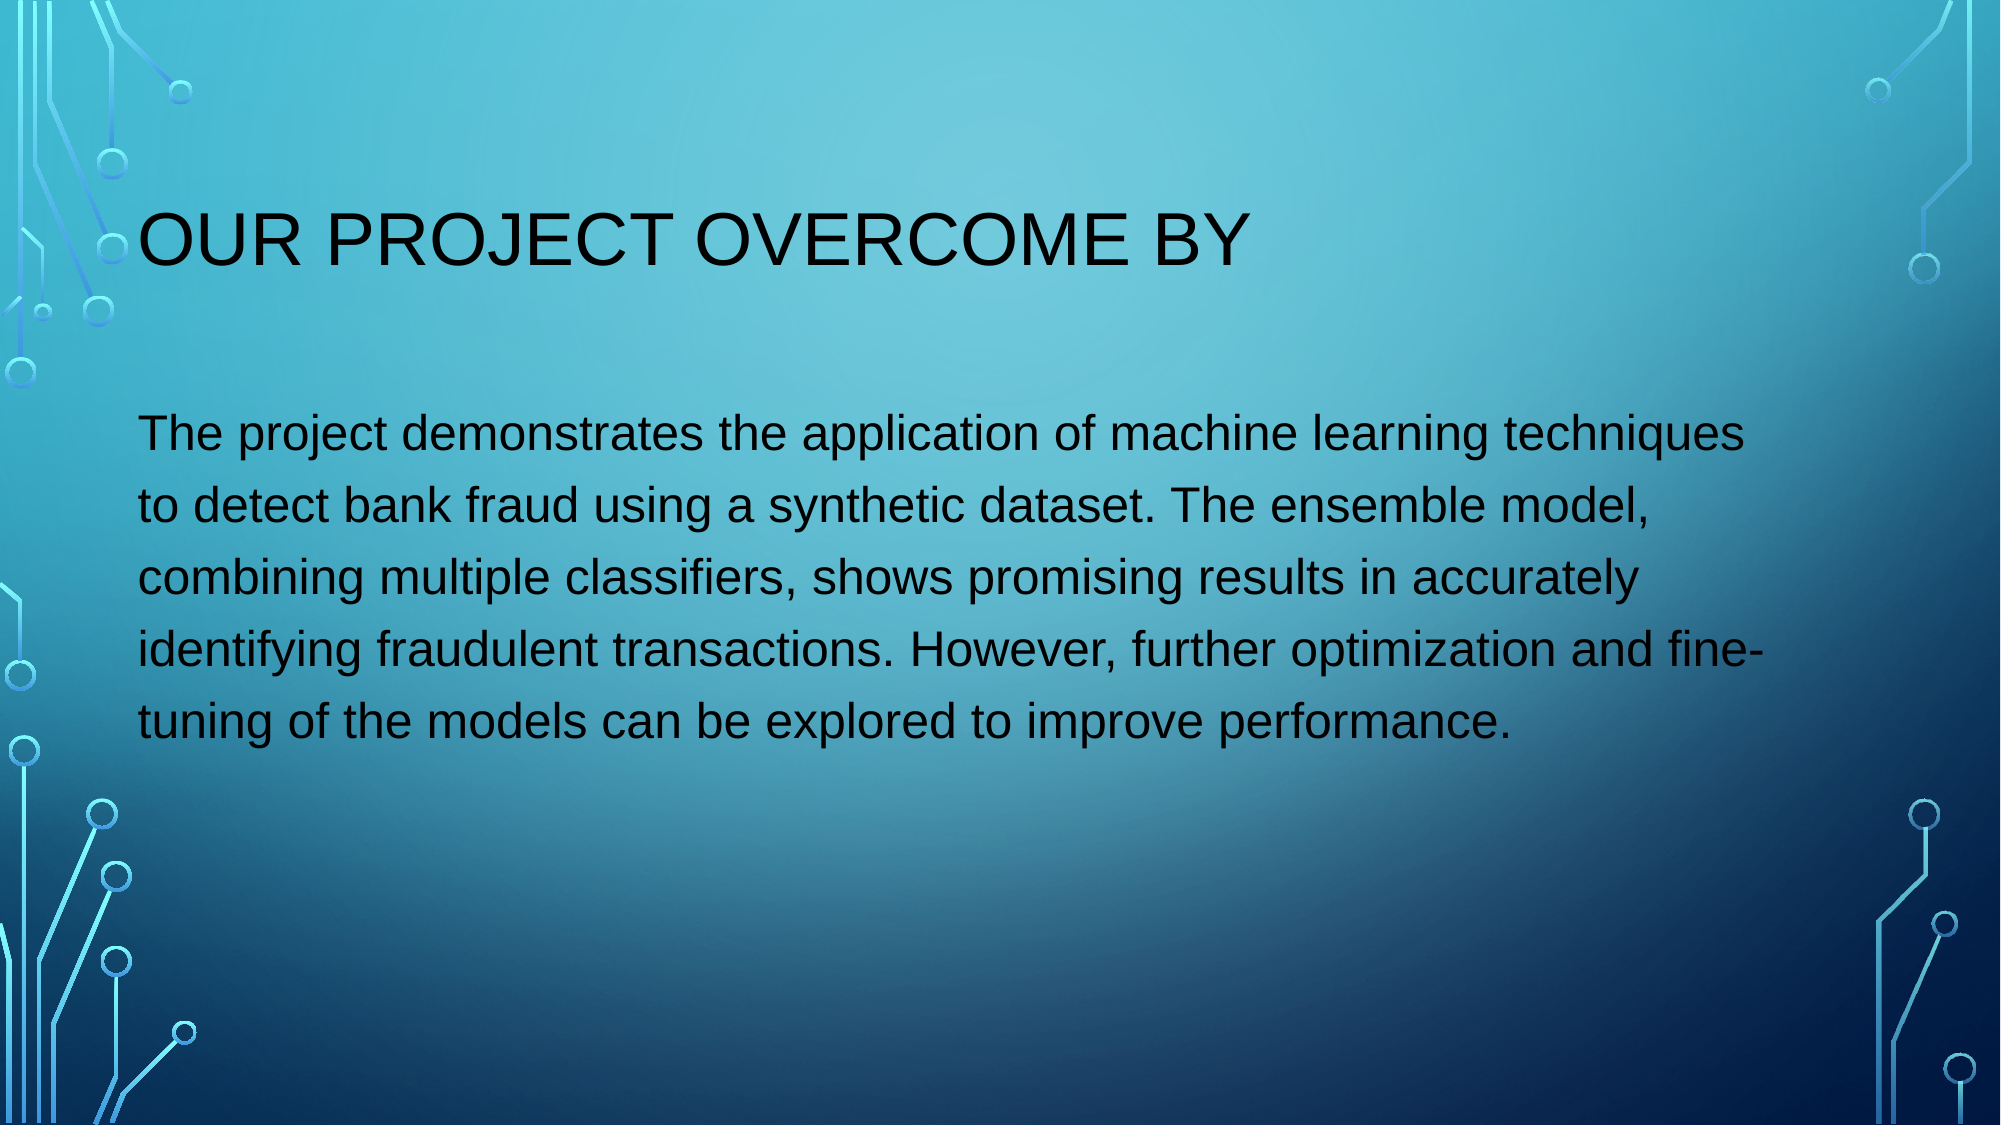

# Our project overcome by
The project demonstrates the application of machine learning techniques to detect bank fraud using a synthetic dataset. The ensemble model, combining multiple classifiers, shows promising results in accurately identifying fraudulent transactions. However, further optimization and fine-tuning of the models can be explored to improve performance.